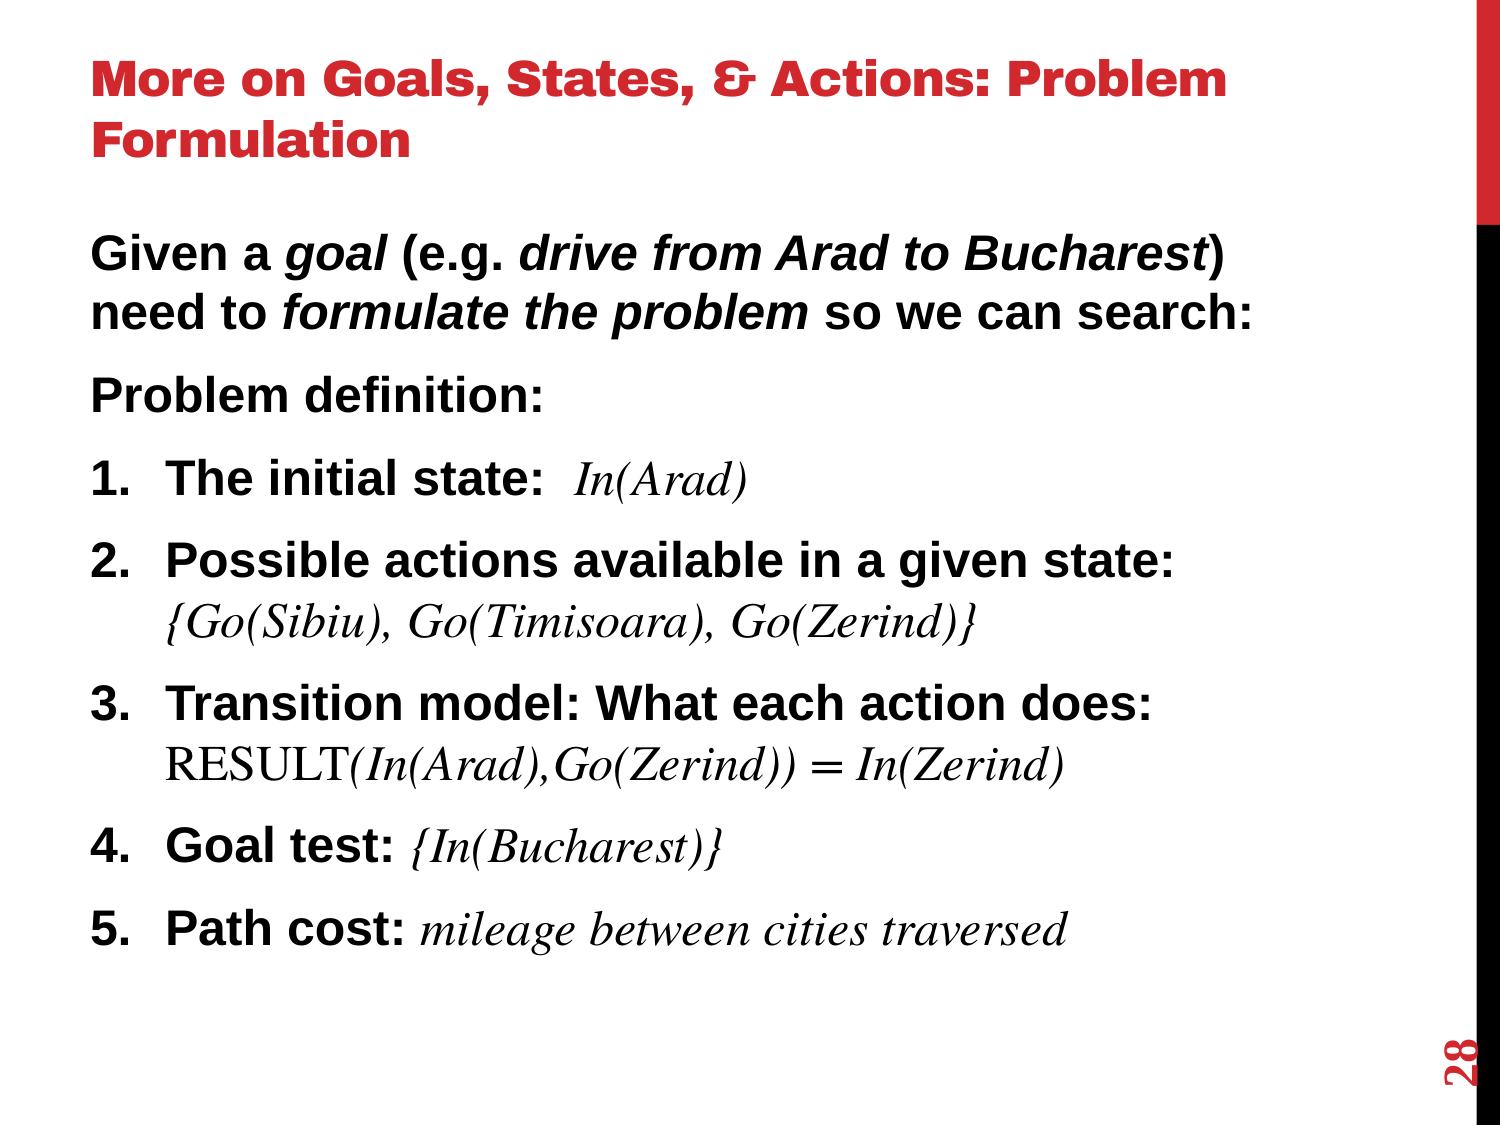

# More on Goals, States, & Actions: Problem Formulation
Given a goal (e.g. drive from Arad to Bucharest) need to formulate the problem so we can search:
Problem definition:
The initial state:  In(Arad)
Possible actions available in a given state:
{Go(Sibiu), Go(Timisoara), Go(Zerind)}
Transition model: What each action does:
RESULT(In(Arad),Go(Zerind)) = In(Zerind)
Goal test: {In(Bucharest)}
Path cost: mileage between cities traversed

28